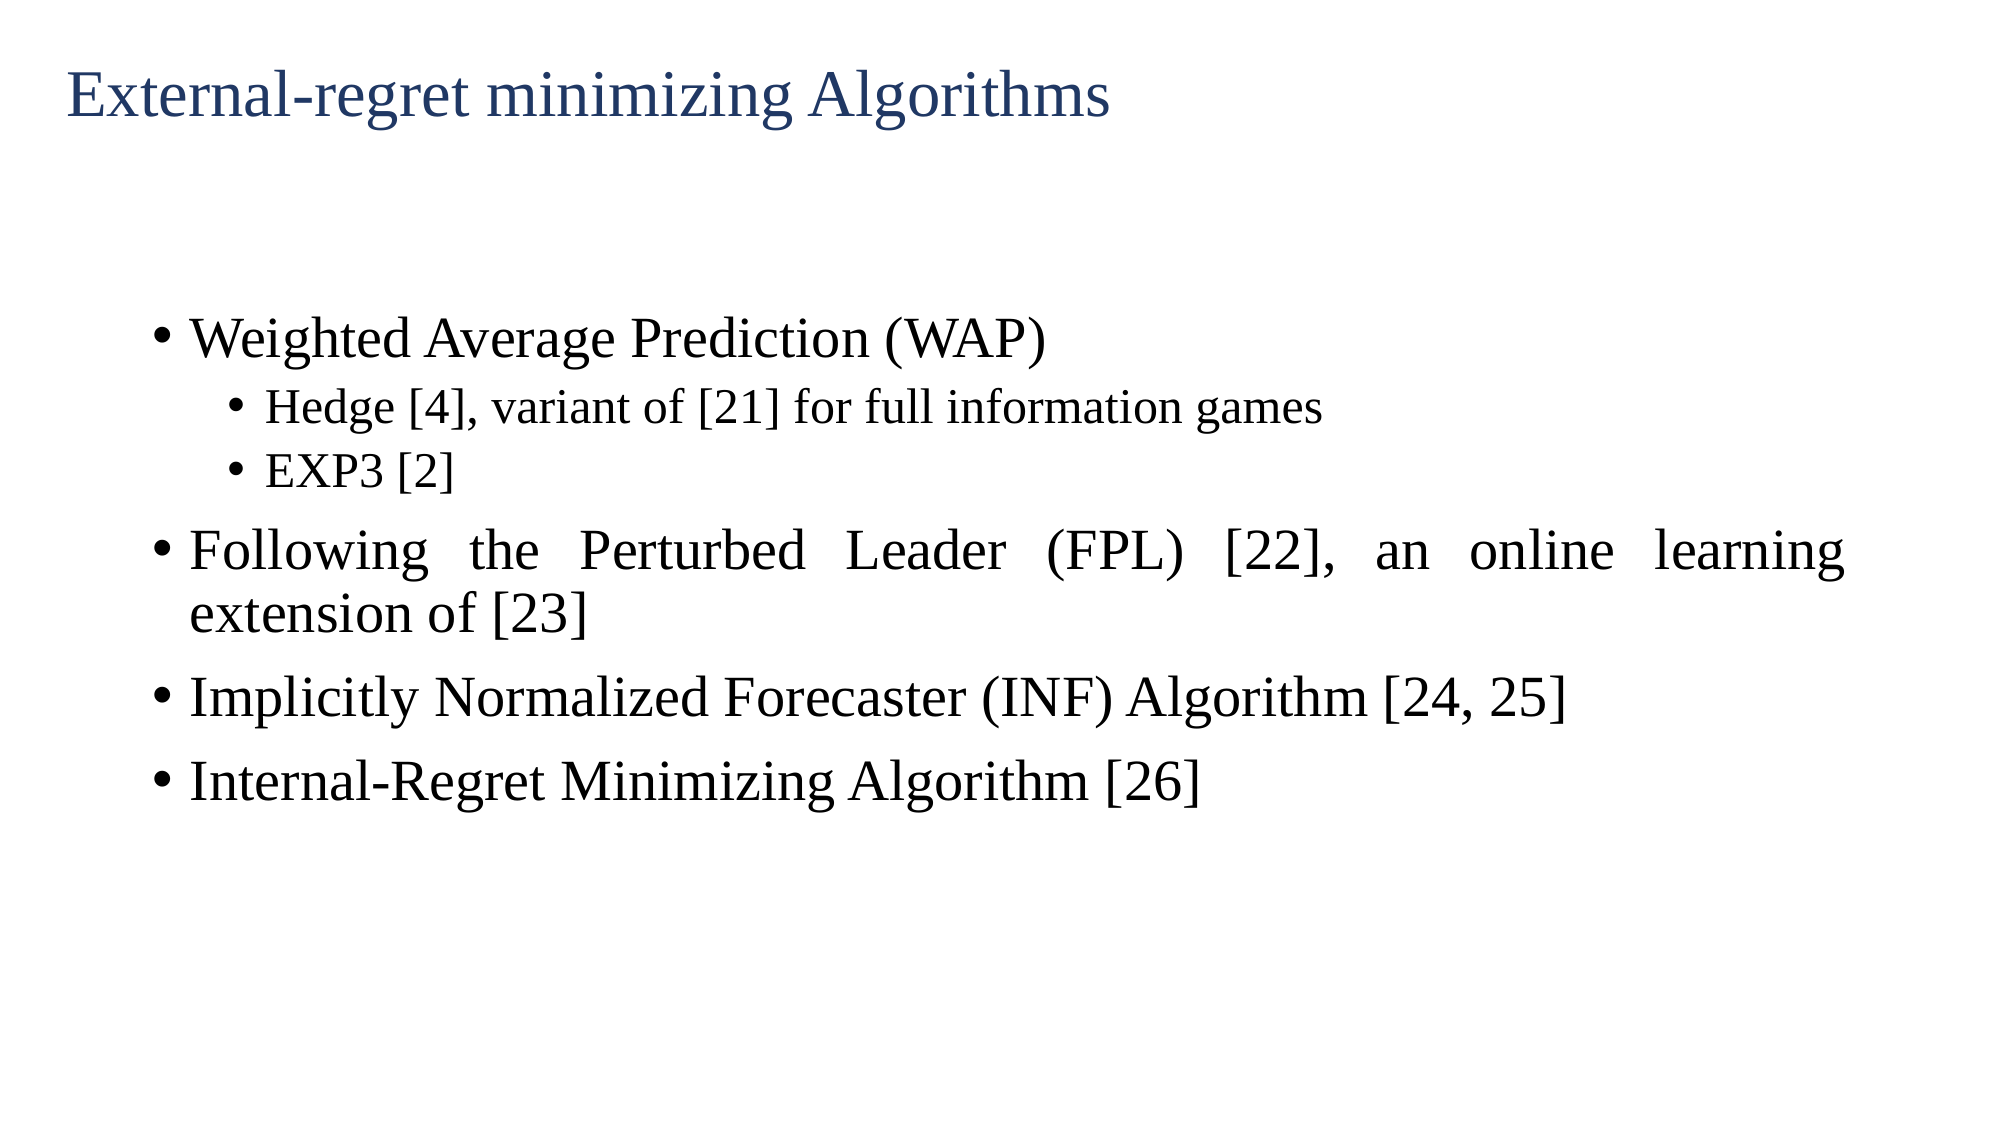

External-regret minimizing Algorithms
Weighted Average Prediction (WAP)
Hedge [4], variant of [21] for full information games
EXP3 [2]
Following the Perturbed Leader (FPL) [22], an online learning extension of [23]
Implicitly Normalized Forecaster (INF) Algorithm [24, 25]
Internal-Regret Minimizing Algorithm [26]